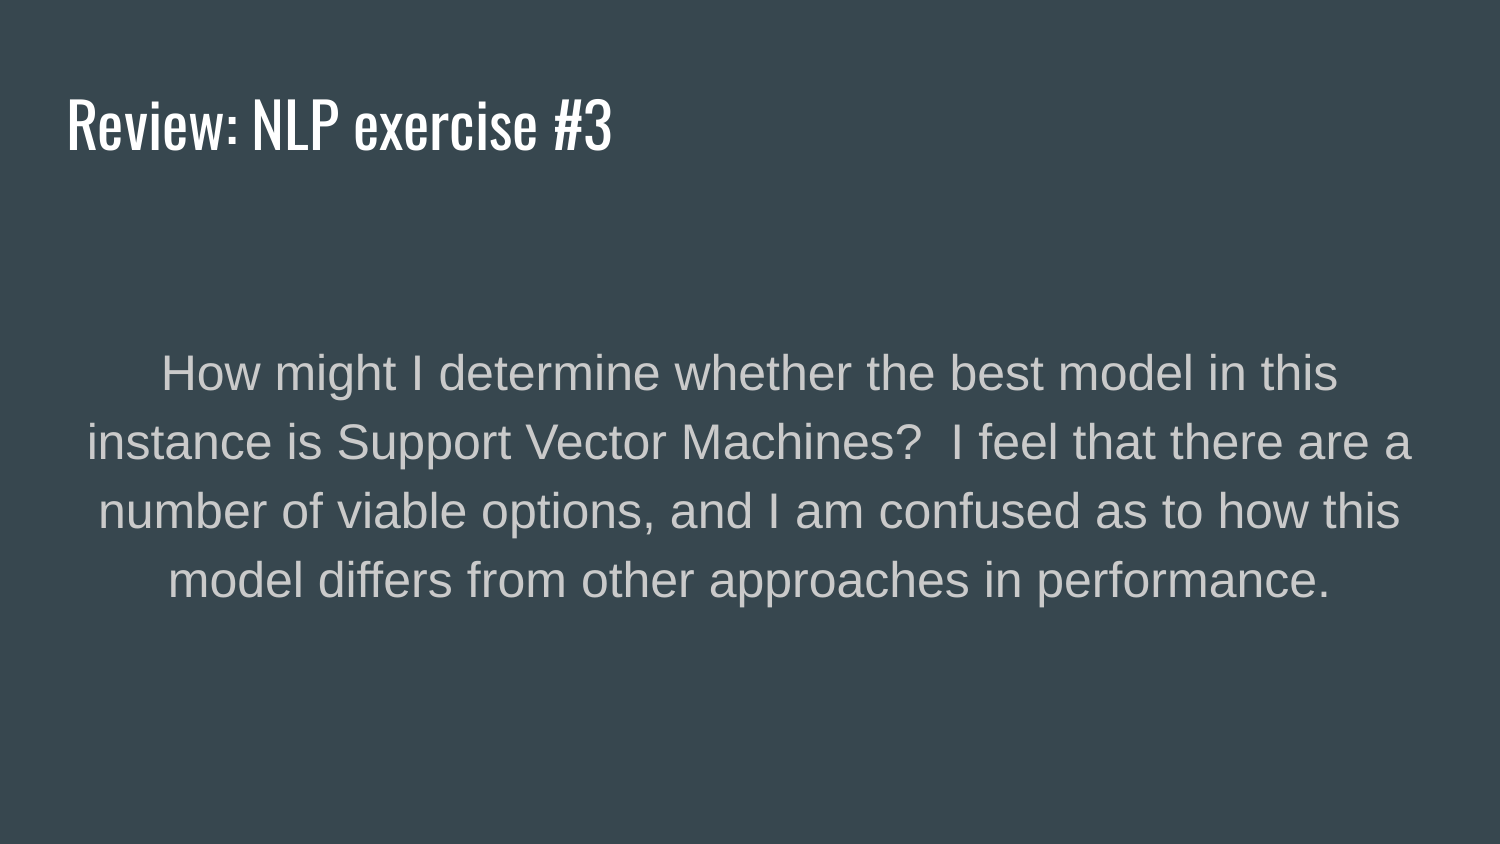

# Review: NLP exercise #3
How might I determine whether the best model in this instance is Support Vector Machines?  I feel that there are a number of viable options, and I am confused as to how this model differs from other approaches in performance.